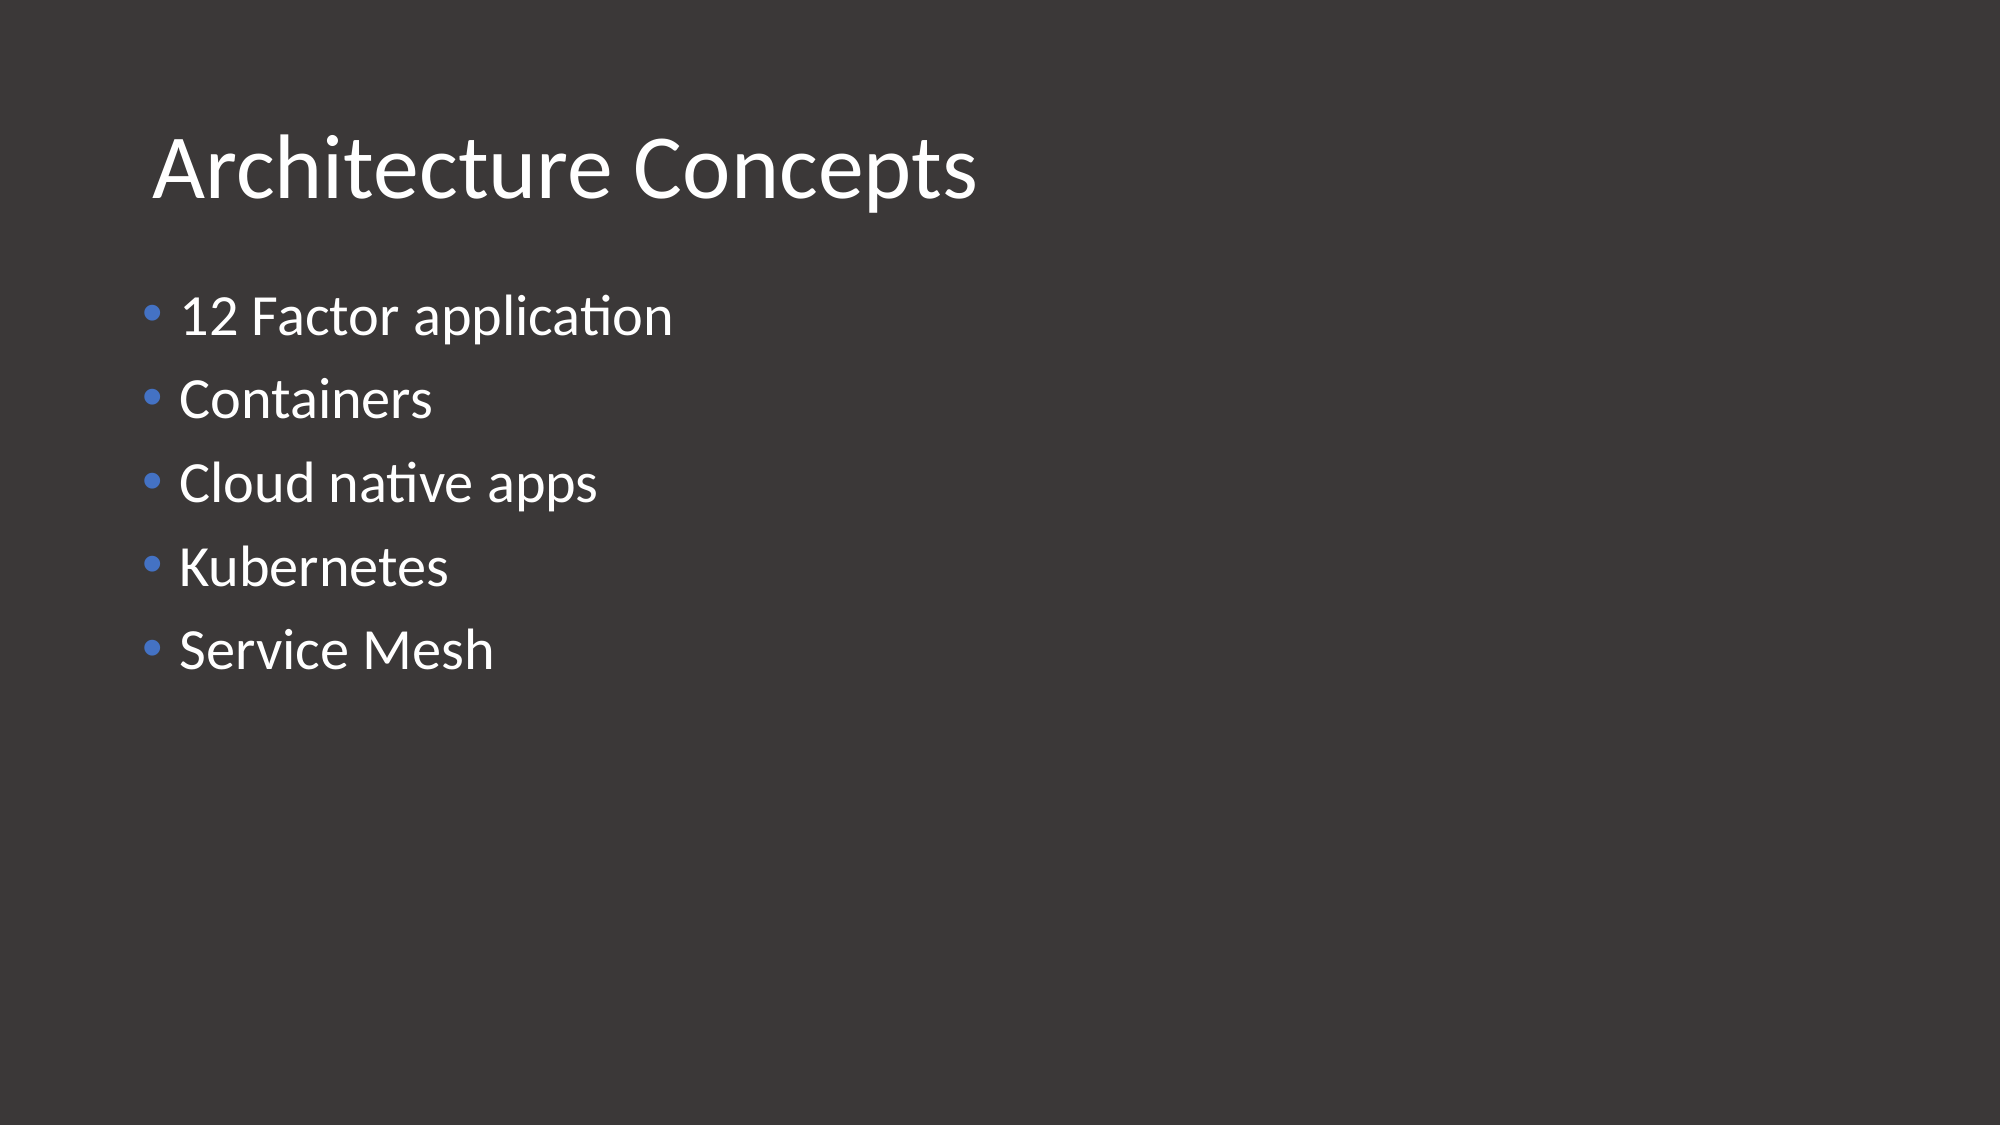

# Architecture Concepts
12 Factor application
Containers
Cloud native apps
Kubernetes
Service Mesh